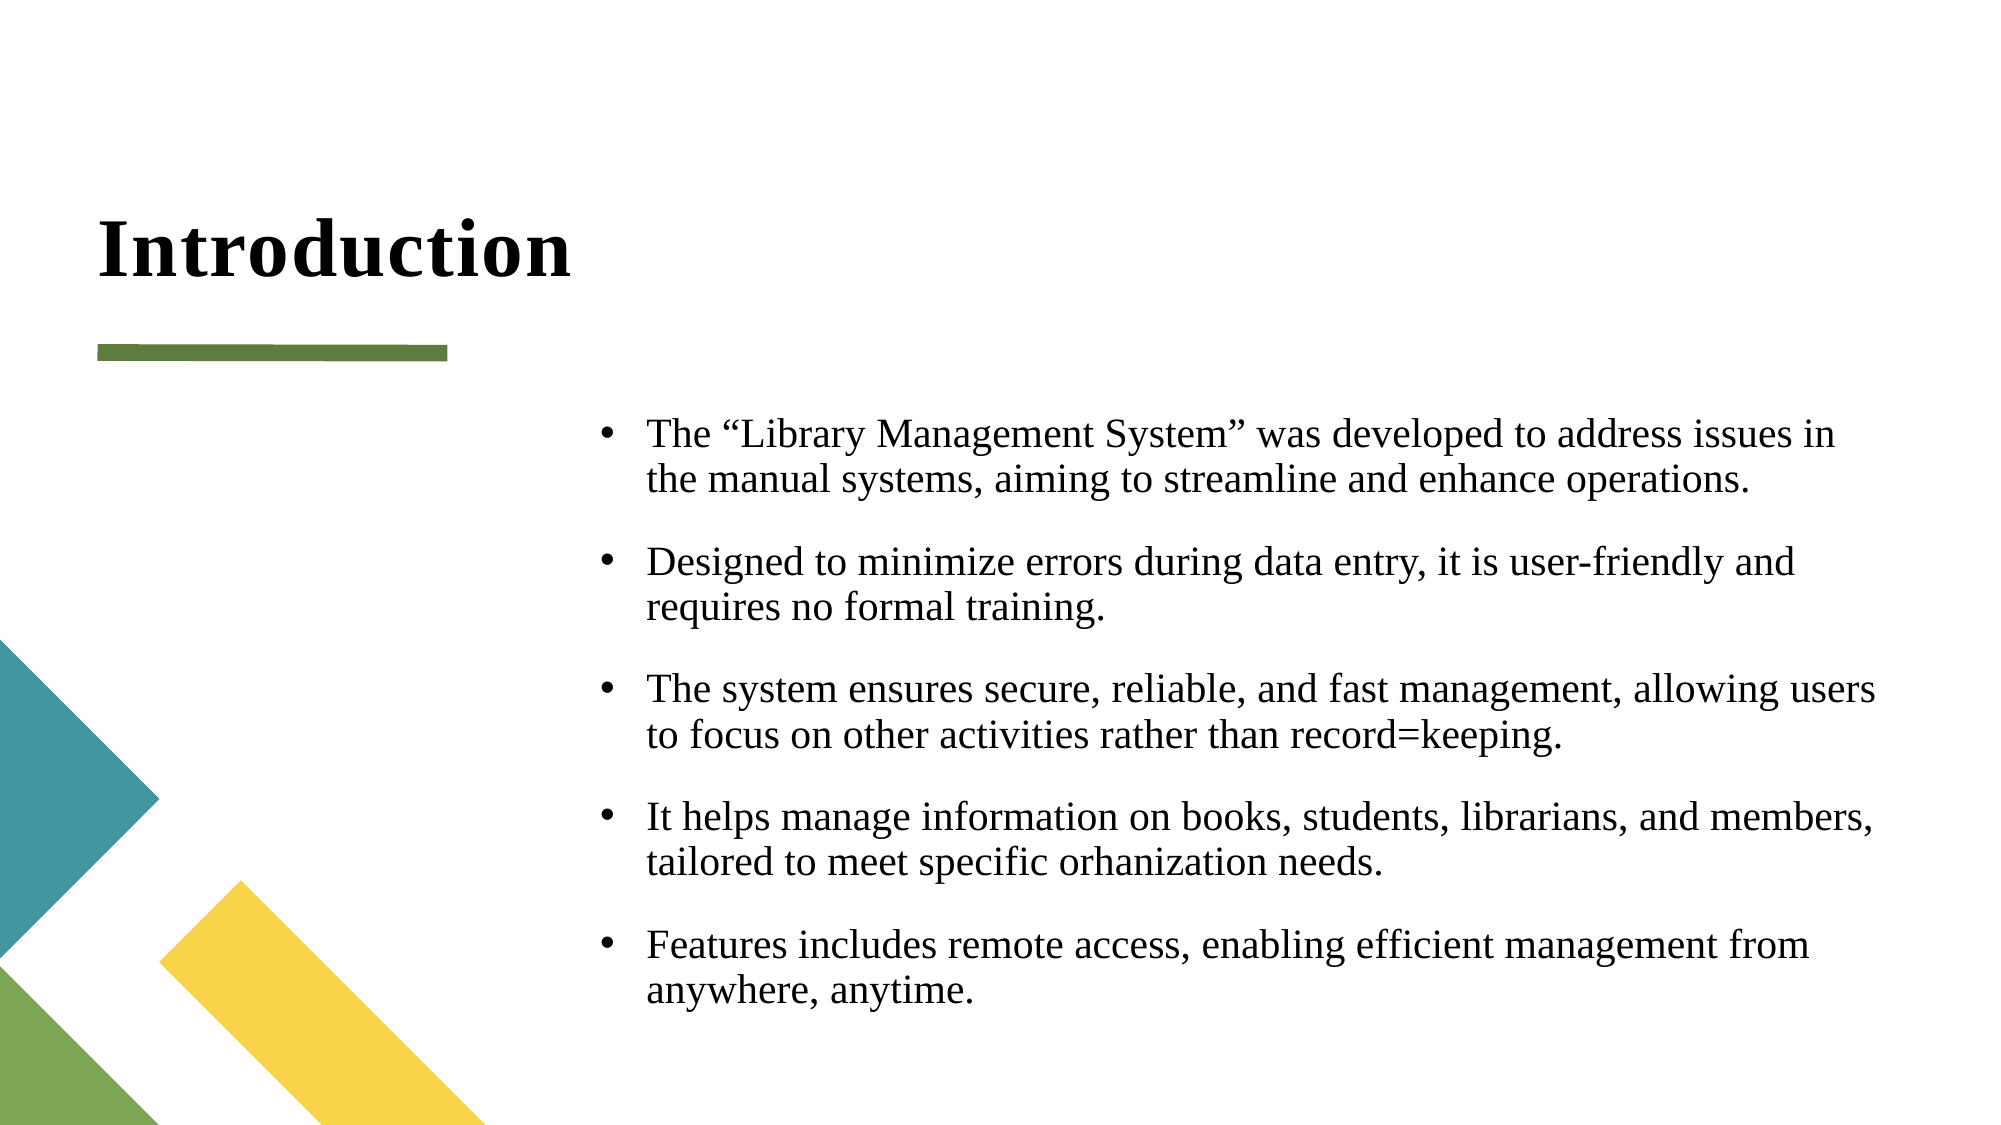

# Introduction
The “Library Management System” was developed to address issues in the manual systems, aiming to streamline and enhance operations.
Designed to minimize errors during data entry, it is user-friendly and requires no formal training.
The system ensures secure, reliable, and fast management, allowing users to focus on other activities rather than record=keeping.
It helps manage information on books, students, librarians, and members, tailored to meet specific orhanization needs.
Features includes remote access, enabling efficient management from anywhere, anytime.